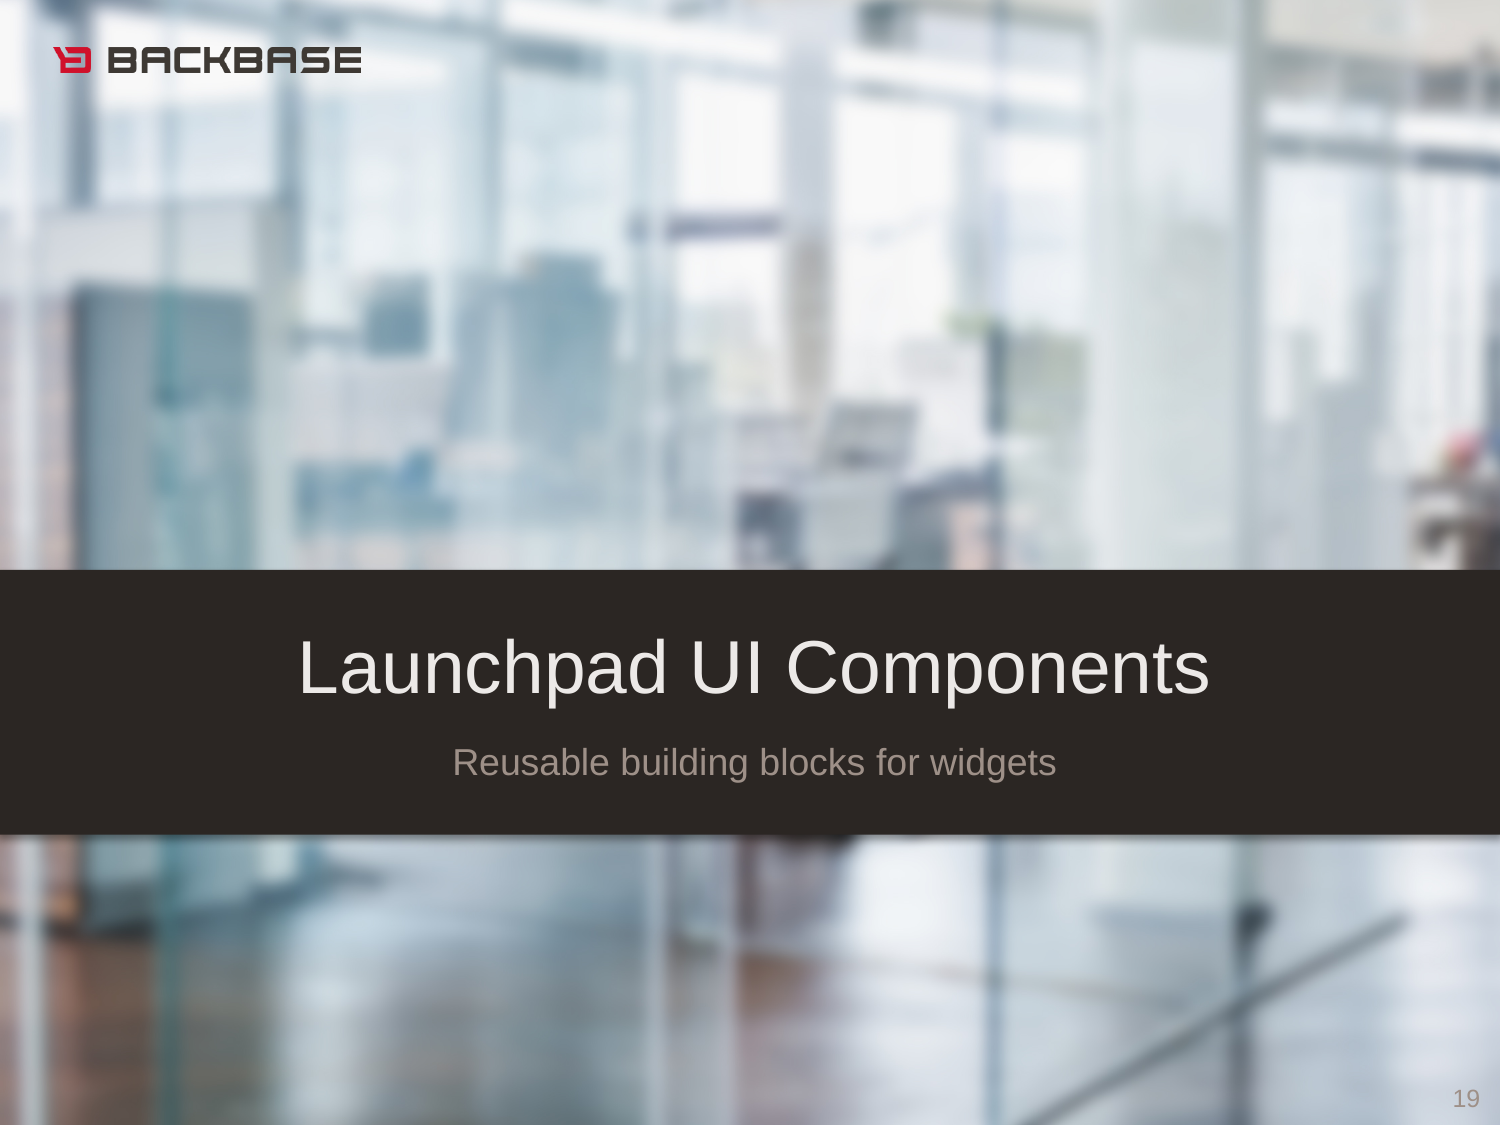

Launchpad UI Components
Reusable building blocks for widgets
19